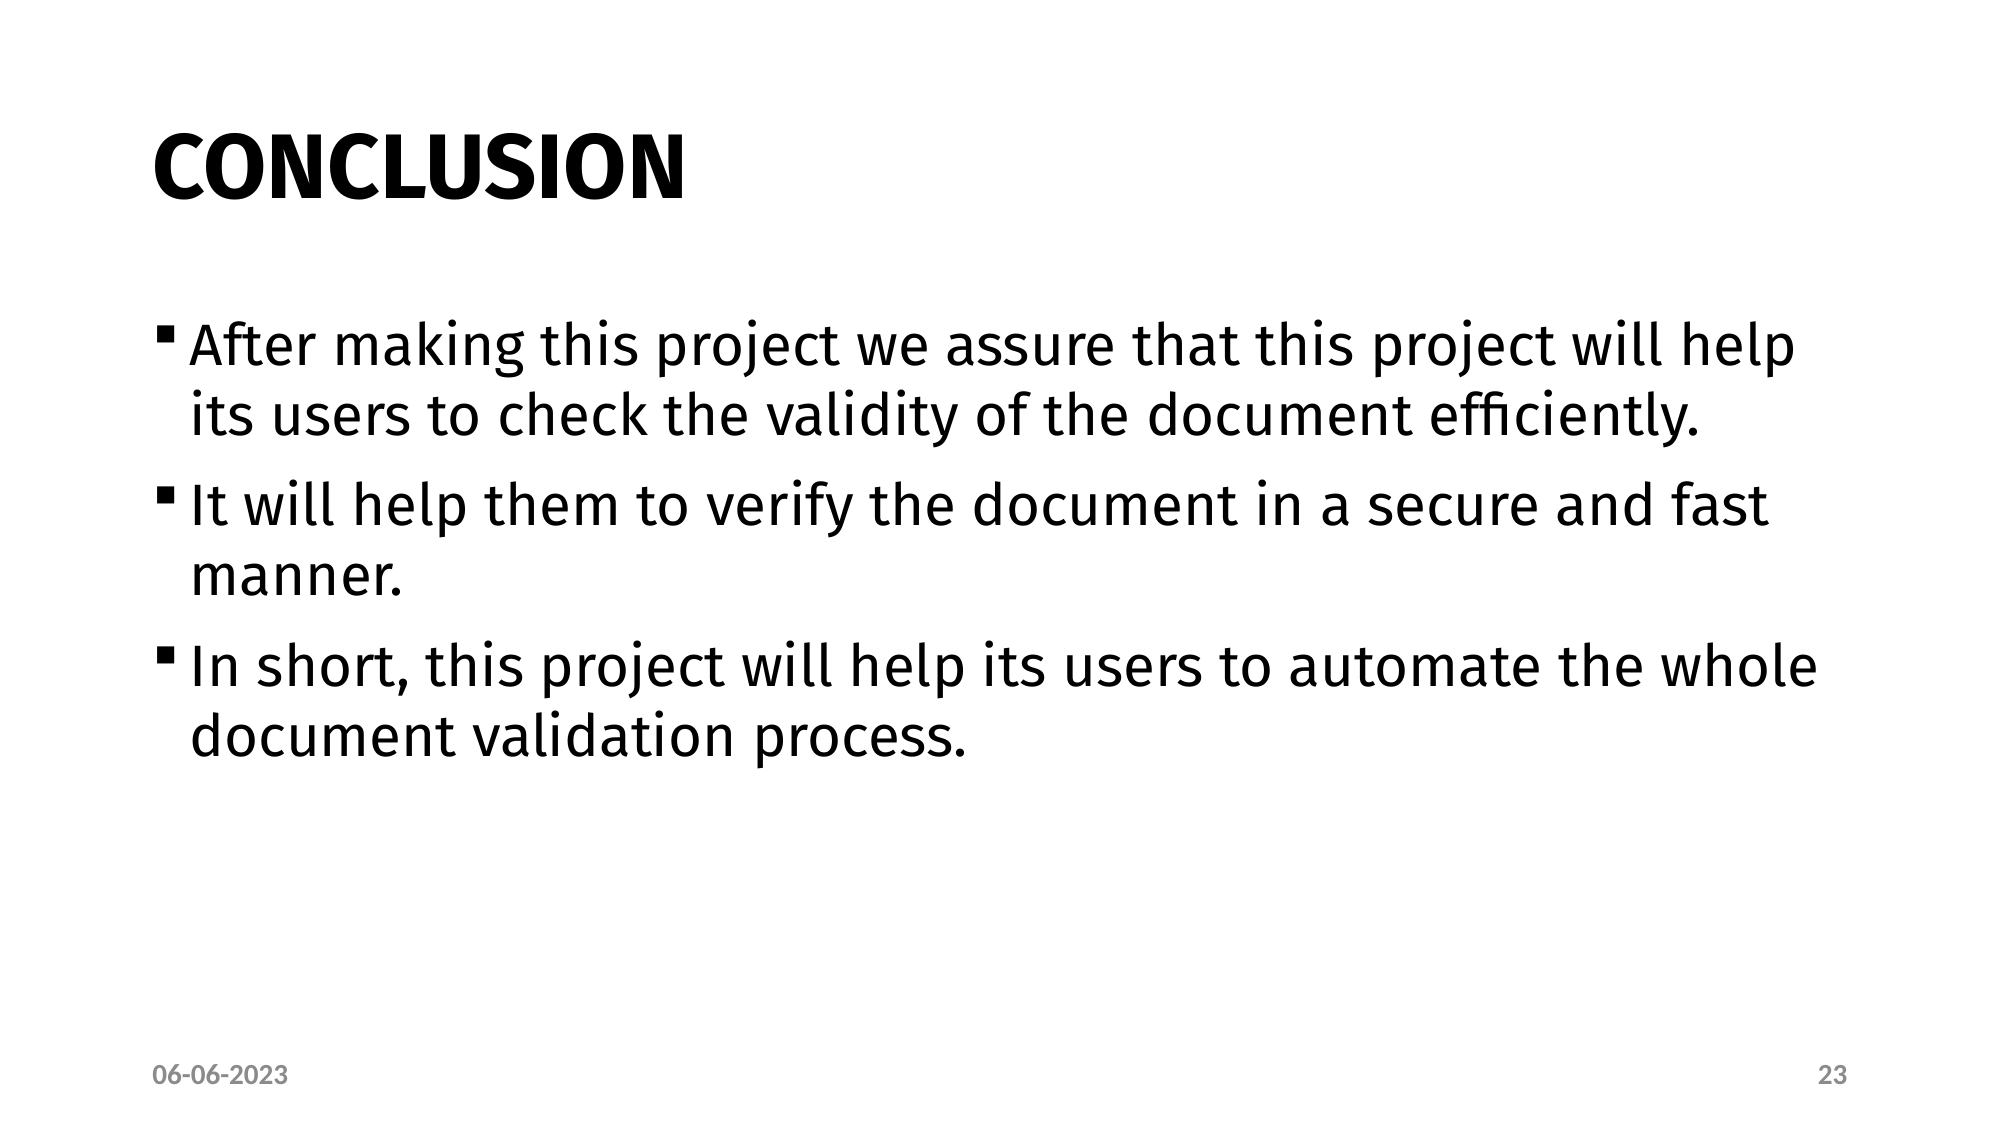

# CONCLUSION
After making this project we assure that this project will help its users to check the validity of the document efficiently.
It will help them to verify the document in a secure and fast manner.
In short, this project will help its users to automate the whole document validation process.

06-06-2023
23